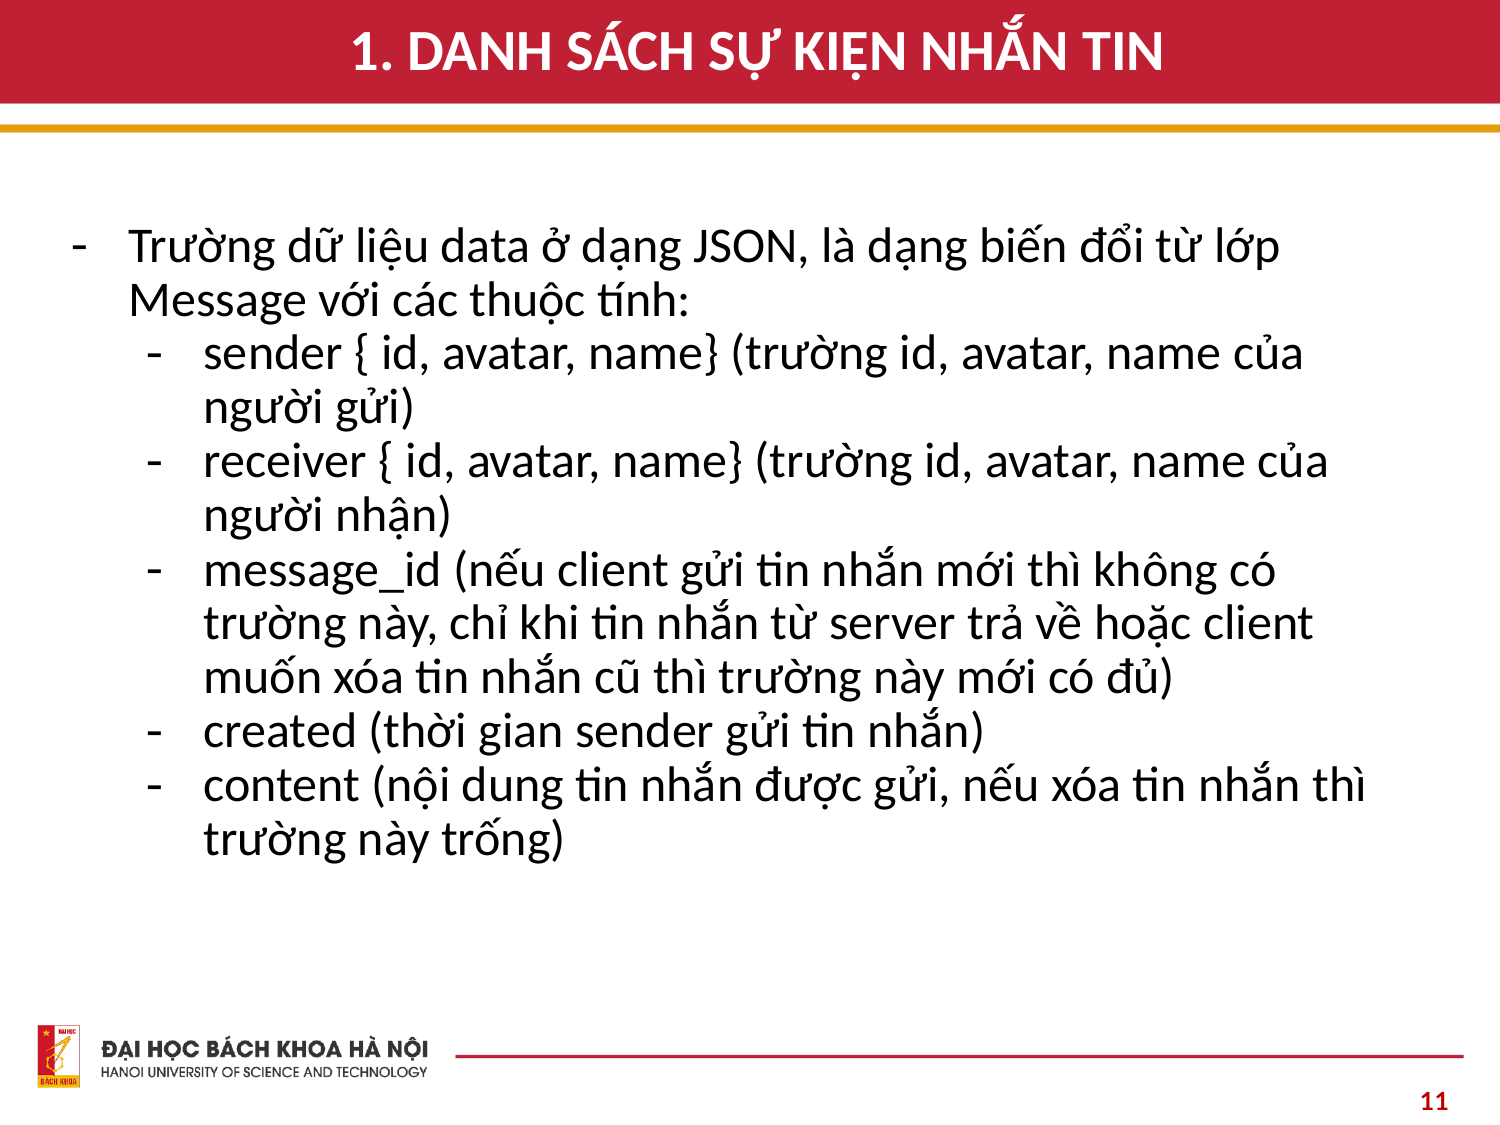

# 1. DANH SÁCH SỰ KIỆN NHẮN TIN
Trường dữ liệu data ở dạng JSON, là dạng biến đổi từ lớp Message với các thuộc tính:
sender { id, avatar, name} (trường id, avatar, name của người gửi)
receiver { id, avatar, name} (trường id, avatar, name của người nhận)
message_id (nếu client gửi tin nhắn mới thì không có trường này, chỉ khi tin nhắn từ server trả về hoặc client muốn xóa tin nhắn cũ thì trường này mới có đủ)
created (thời gian sender gửi tin nhắn)
content (nội dung tin nhắn được gửi, nếu xóa tin nhắn thì trường này trống)
11